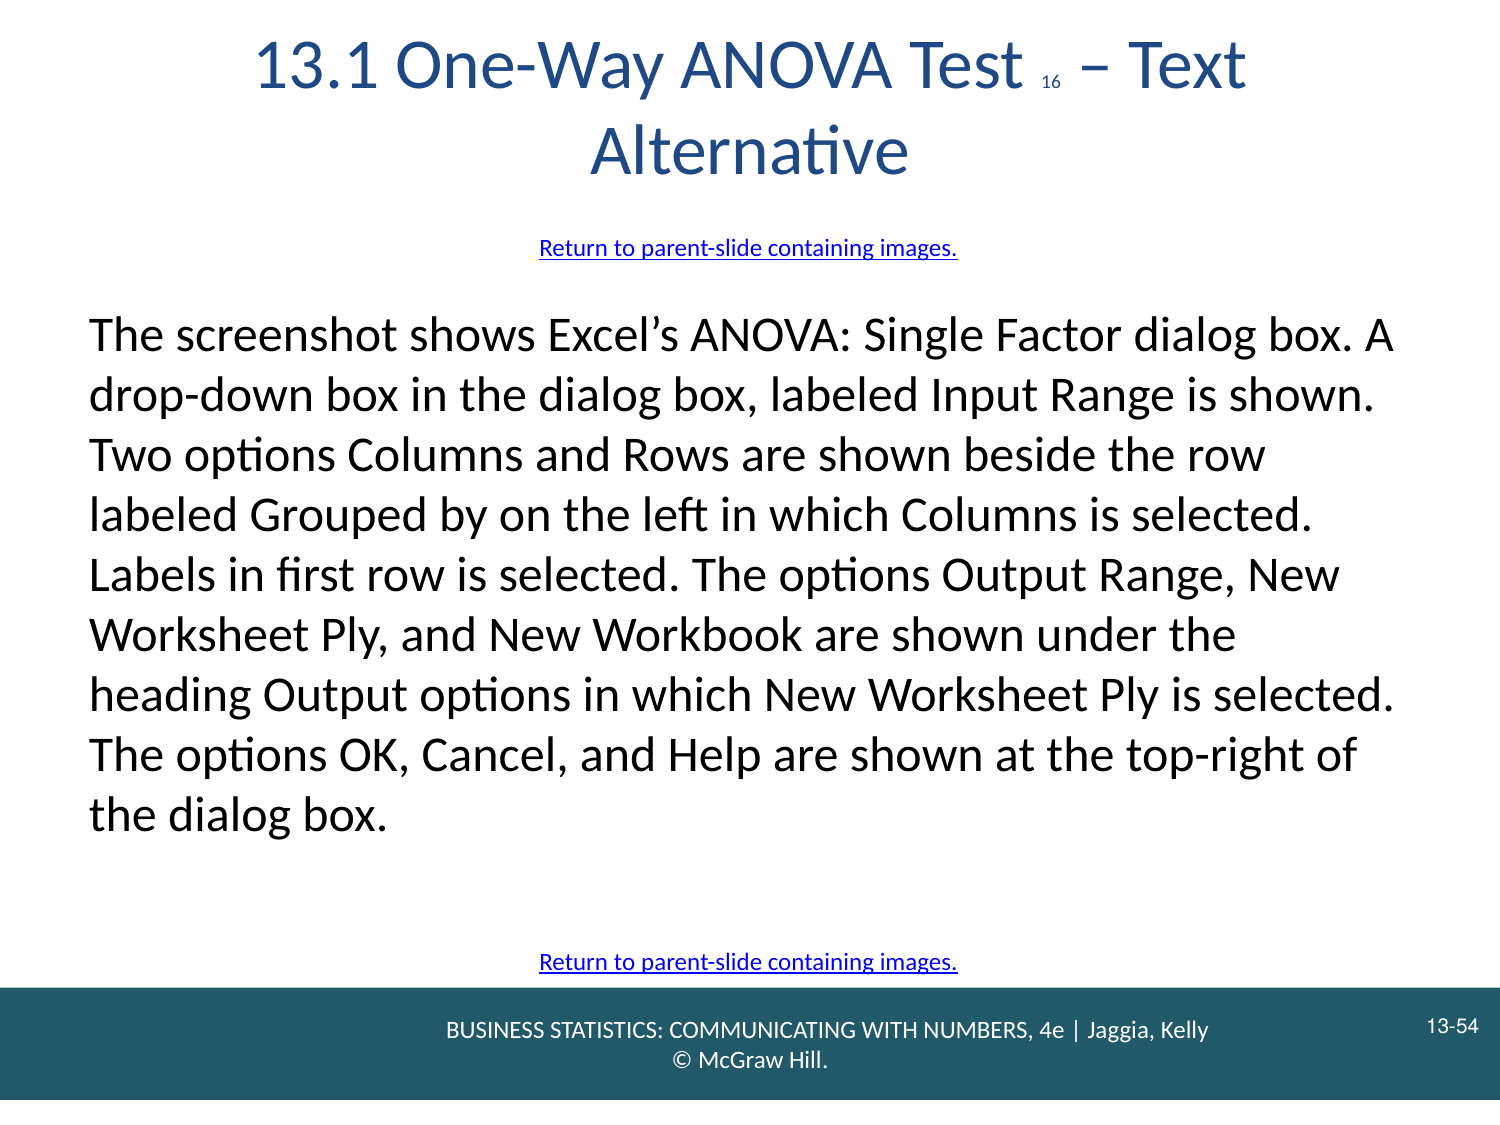

# 13.1 One-Way ANOVA Test 16 – Text Alternative
Return to parent-slide containing images.
The screenshot shows Excel’s ANOVA: Single Factor dialog box. A drop-down box in the dialog box, labeled Input Range is shown. Two options Columns and Rows are shown beside the row labeled Grouped by on the left in which Columns is selected. Labels in first row is selected. The options Output Range, New Worksheet Ply, and New Workbook are shown under the heading Output options in which New Worksheet Ply is selected. The options OK, Cancel, and Help are shown at the top-right of the dialog box.
Return to parent-slide containing images.